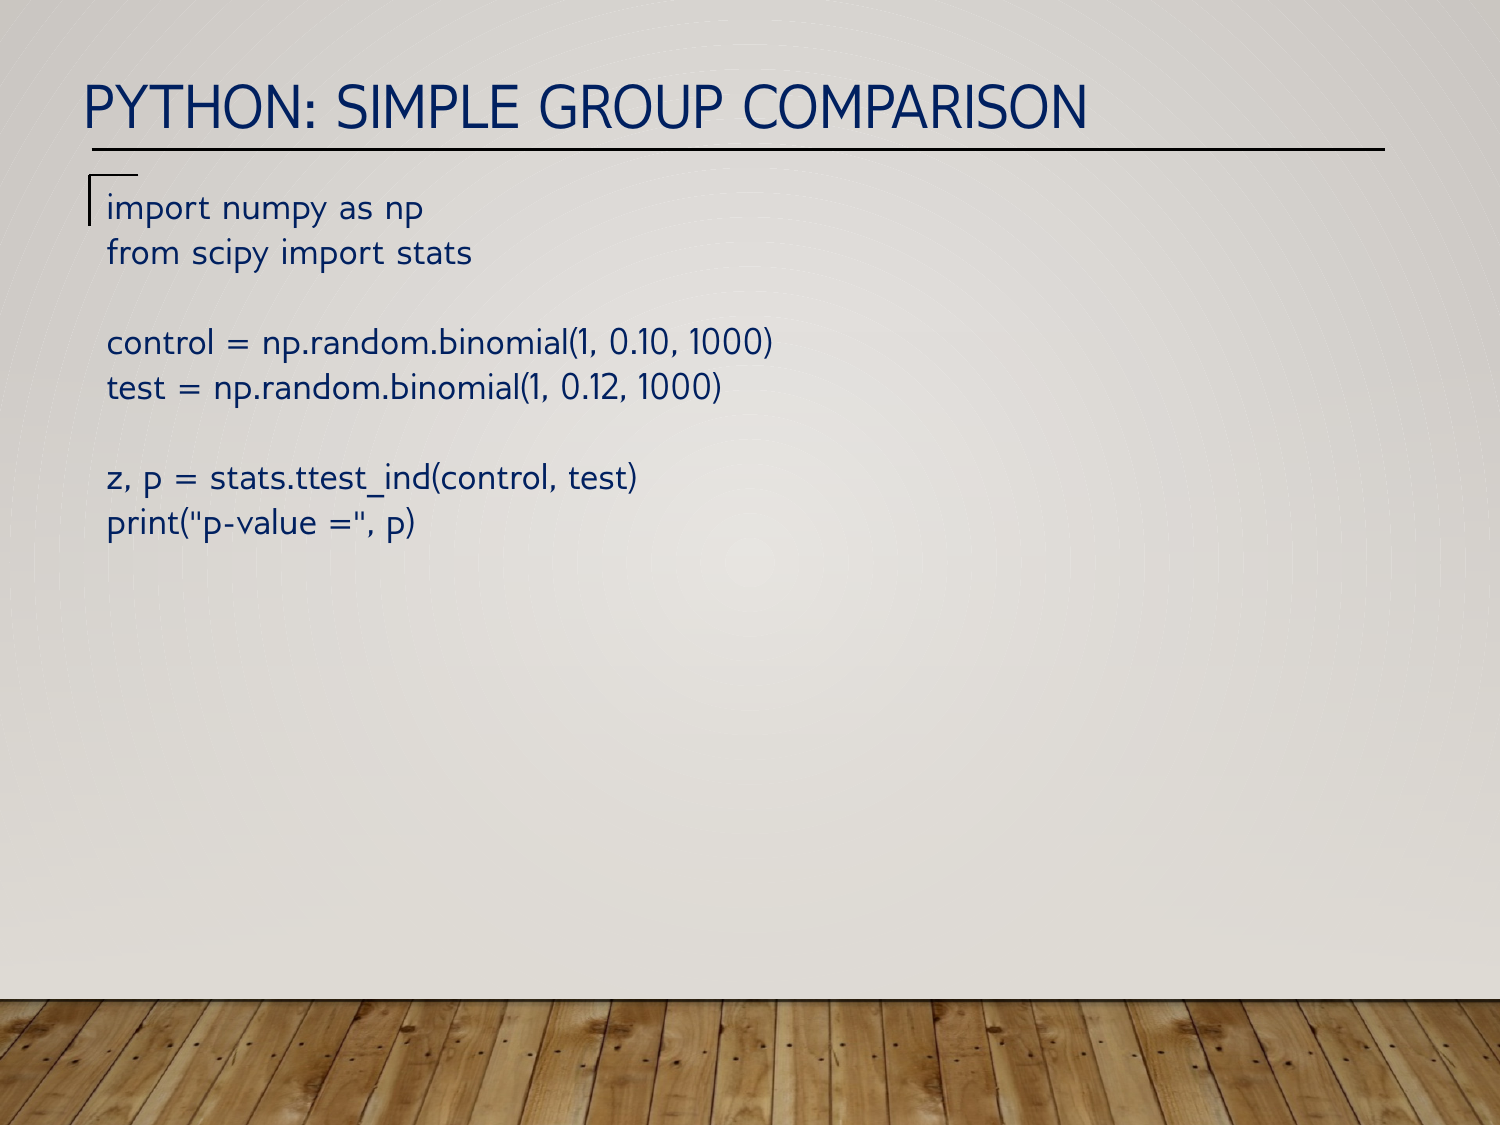

Python: Simple Group Comparison
import numpy as np
from scipy import stats

control = np.random.binomial(1, 0.10, 1000)
test = np.random.binomial(1, 0.12, 1000)

z, p = stats.ttest_ind(control, test)
print("p-value =", p)